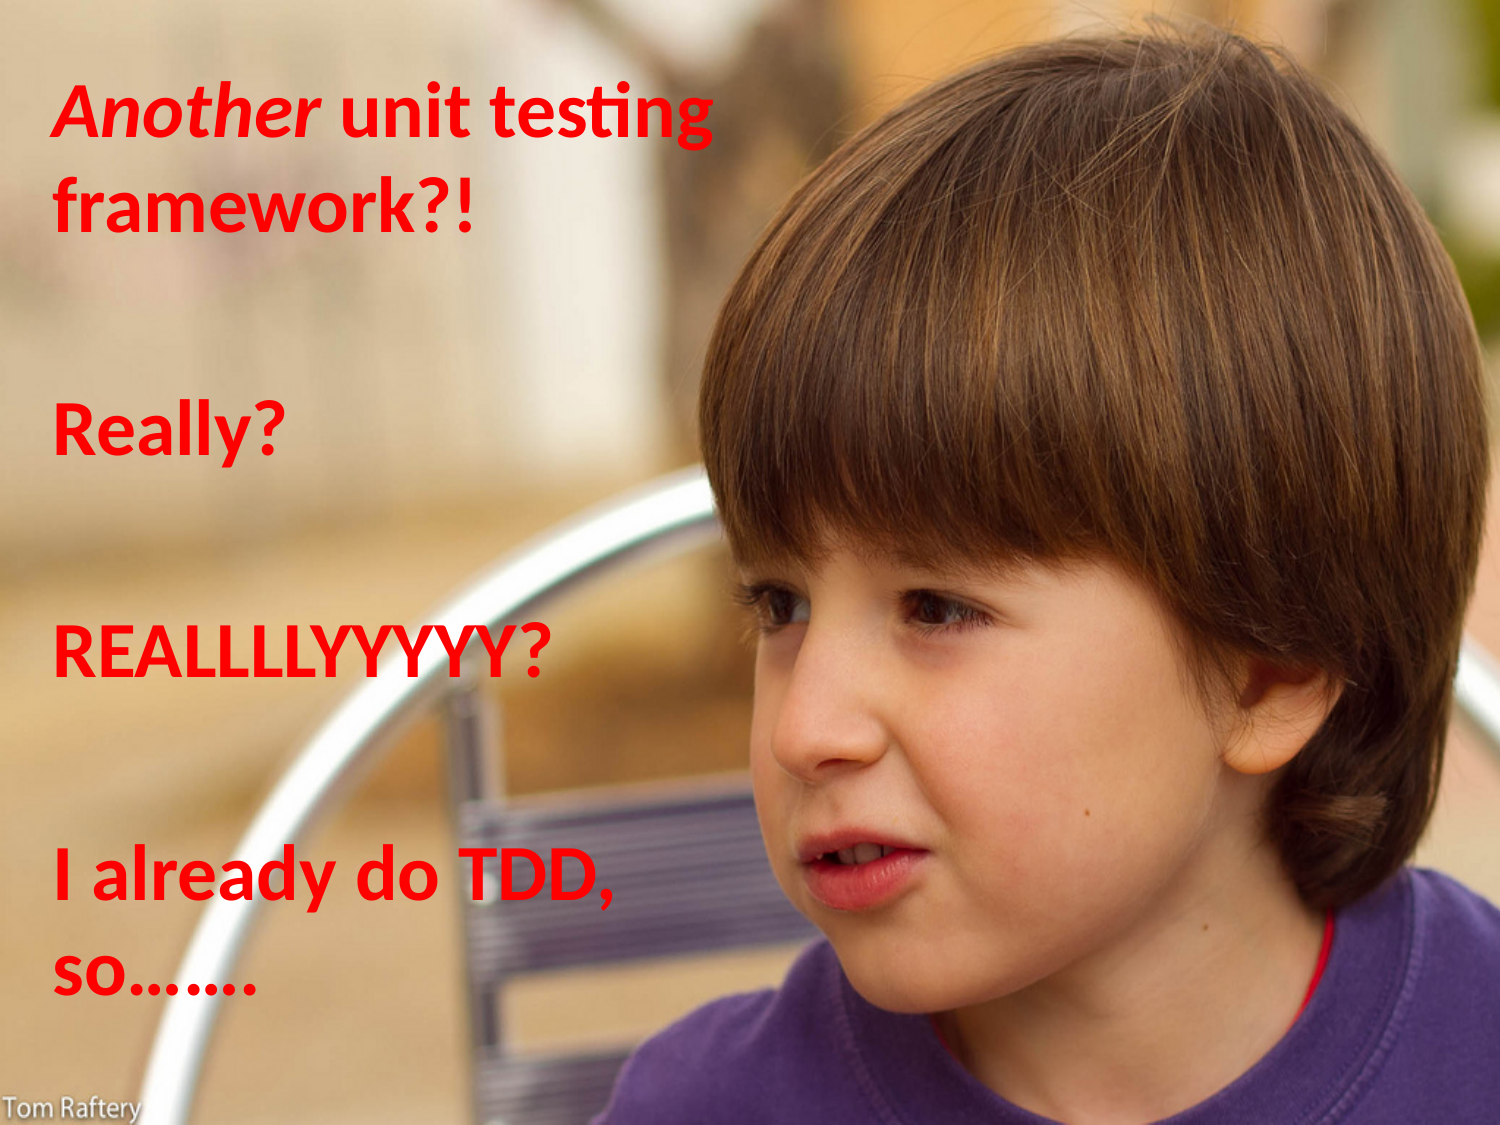

Another unit testing framework?!

Really?

REALLLLYYYYY?

I already do TDD, so…….